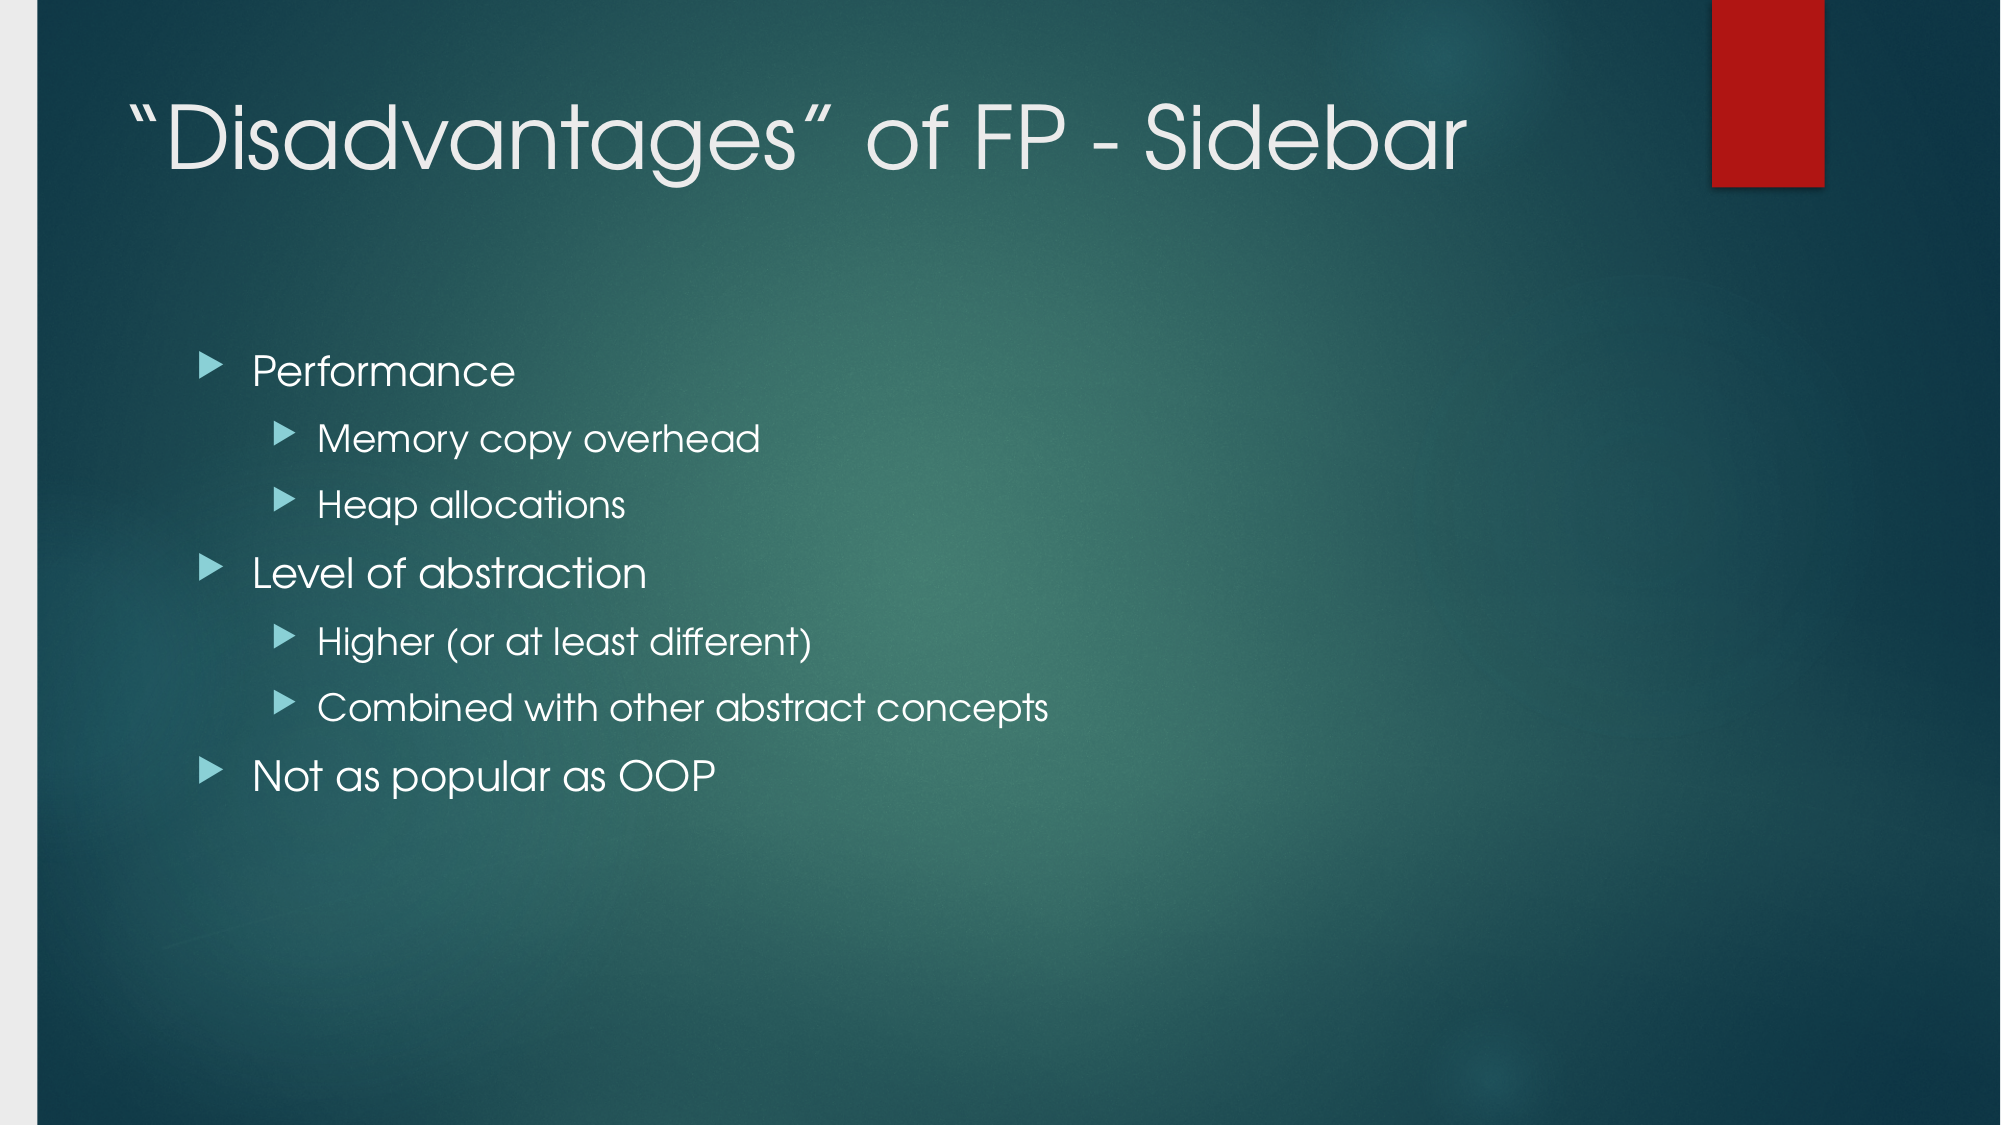

# “Disadvantages” of FP - Sidebar
Performance
Memory copy overhead
Heap allocations
Level of abstraction
Higher (or at least different)
Combined with other abstract concepts
Not as popular as OOP